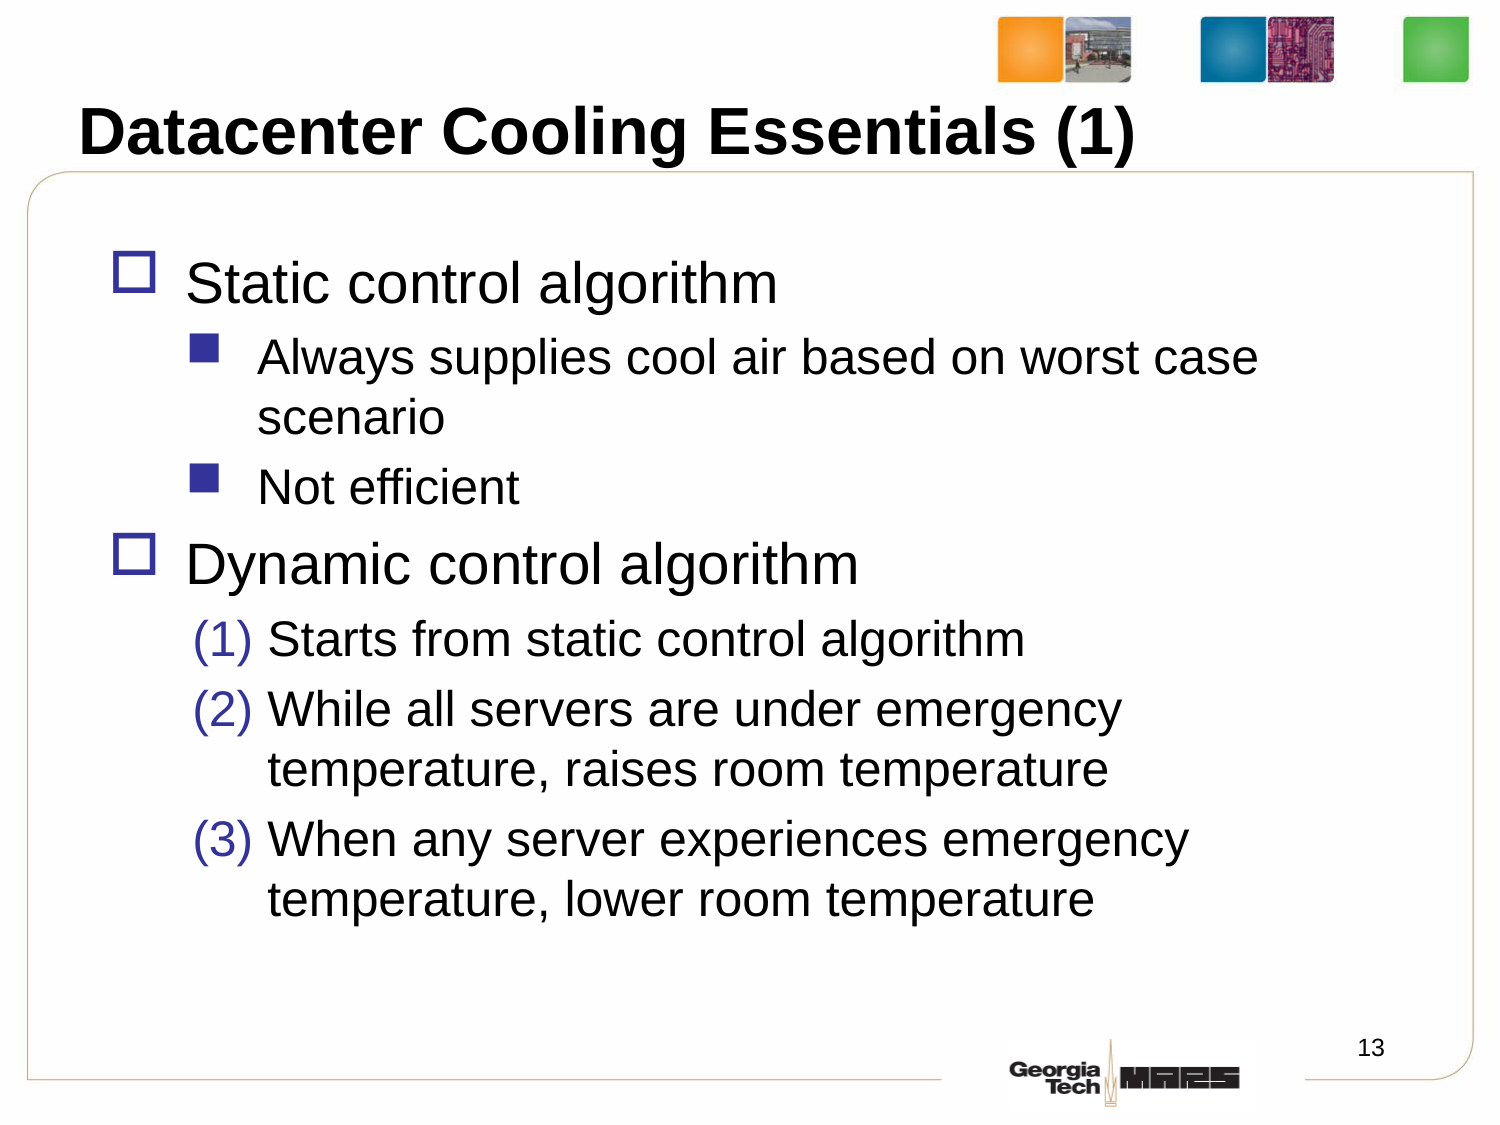

Datacenter Cooling Essentials (1)
Static control algorithm
Always supplies cool air based on worst case scenario
Not efficient
Dynamic control algorithm
Starts from static control algorithm
While all servers are under emergency temperature, raises room temperature
When any server experiences emergency temperature, lower room temperature
13